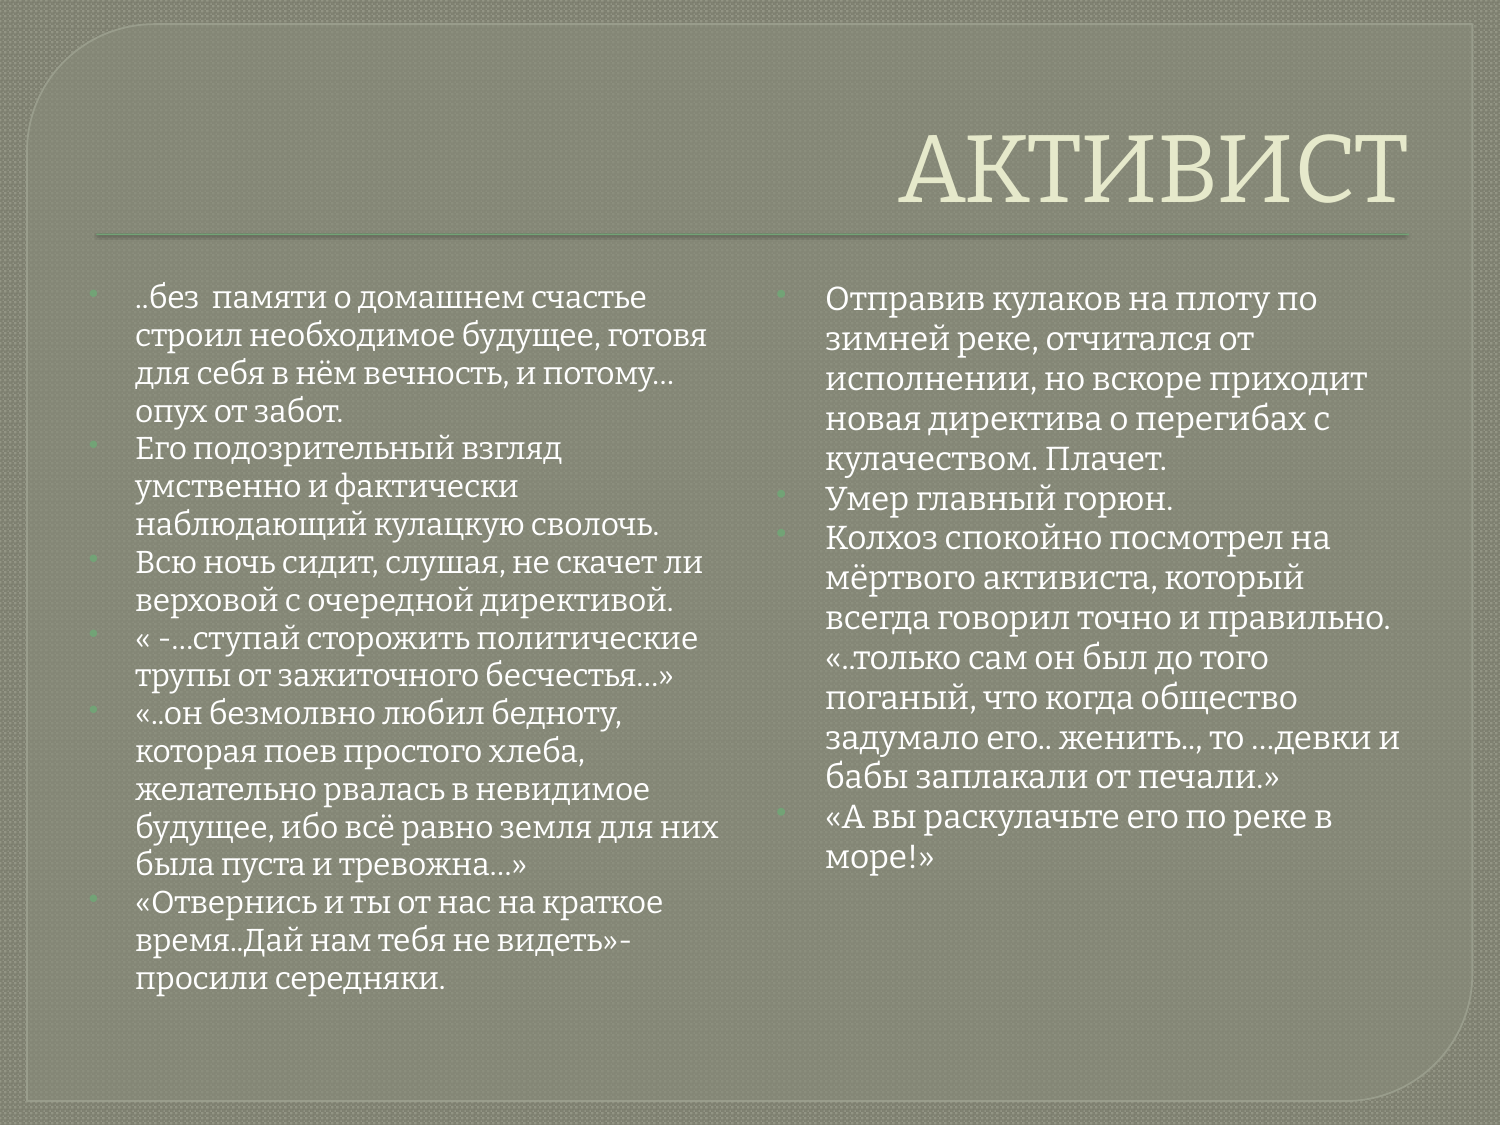

# АКТИВИСТ
..без  памяти о домашнем счастье строил необходимое будущее, готовя для себя в нём вечность, и потому…опух от забот.
Его подозрительный взгляд умственно и фактически наблюдающий кулацкую сволочь.
Всю ночь сидит, слушая, не скачет ли верховой с очередной директивой.
« -…ступай сторожить политические трупы от зажиточного бесчестья…»
«..он безмолвно любил бедноту, которая поев простого хлеба, желательно рвалась в невидимое будущее, ибо всё равно земля для них была пуста и тревожна…»
«Отвернись и ты от нас на краткое время..Дай нам тебя не видеть»- просили середняки.
Отправив кулаков на плоту по зимней реке, отчитался от исполнении, но вскоре приходит новая директива о перегибах с кулачеством. Плачет.
Умер главный горюн.
Колхоз спокойно посмотрел на мёртвого активиста, который всегда говорил точно и правильно. «..только сам он был до того поганый, что когда общество задумало его.. женить.., то …девки и бабы заплакали от печали.»
«А вы раскулачьте его по реке в море!»